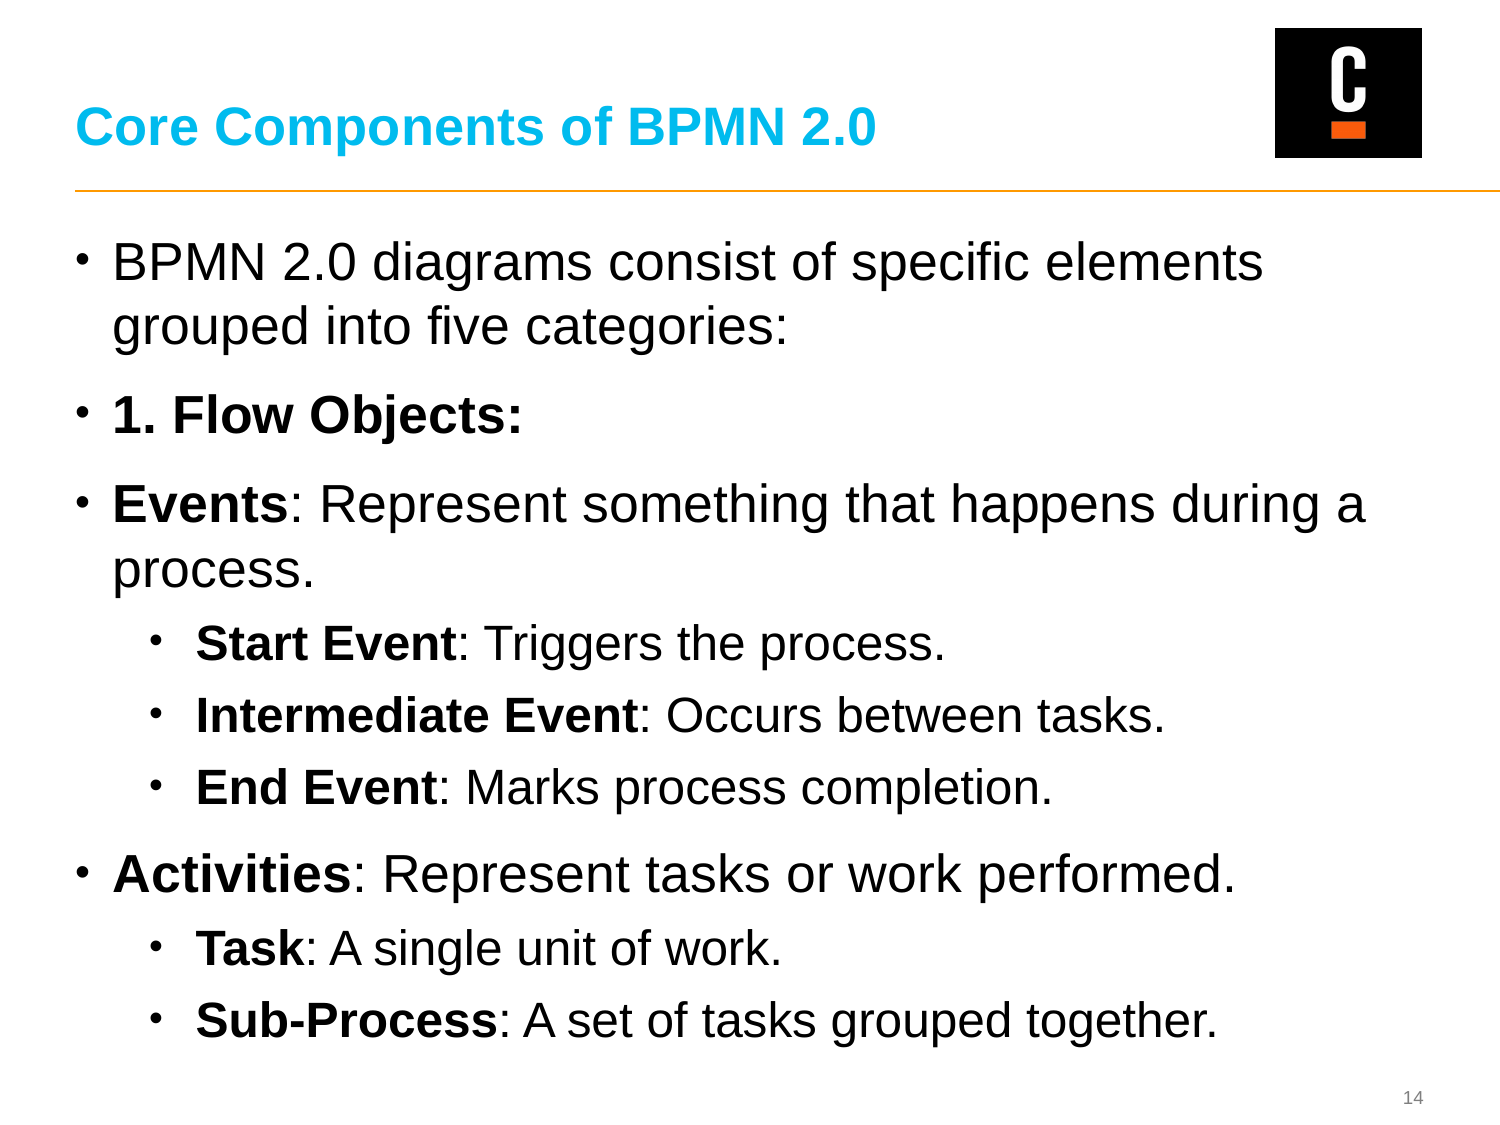

# Core Components of BPMN 2.0
BPMN 2.0 diagrams consist of specific elements grouped into five categories:
1. Flow Objects:
Events: Represent something that happens during a process.
Start Event: Triggers the process.
Intermediate Event: Occurs between tasks.
End Event: Marks process completion.
Activities: Represent tasks or work performed.
Task: A single unit of work.
Sub-Process: A set of tasks grouped together.